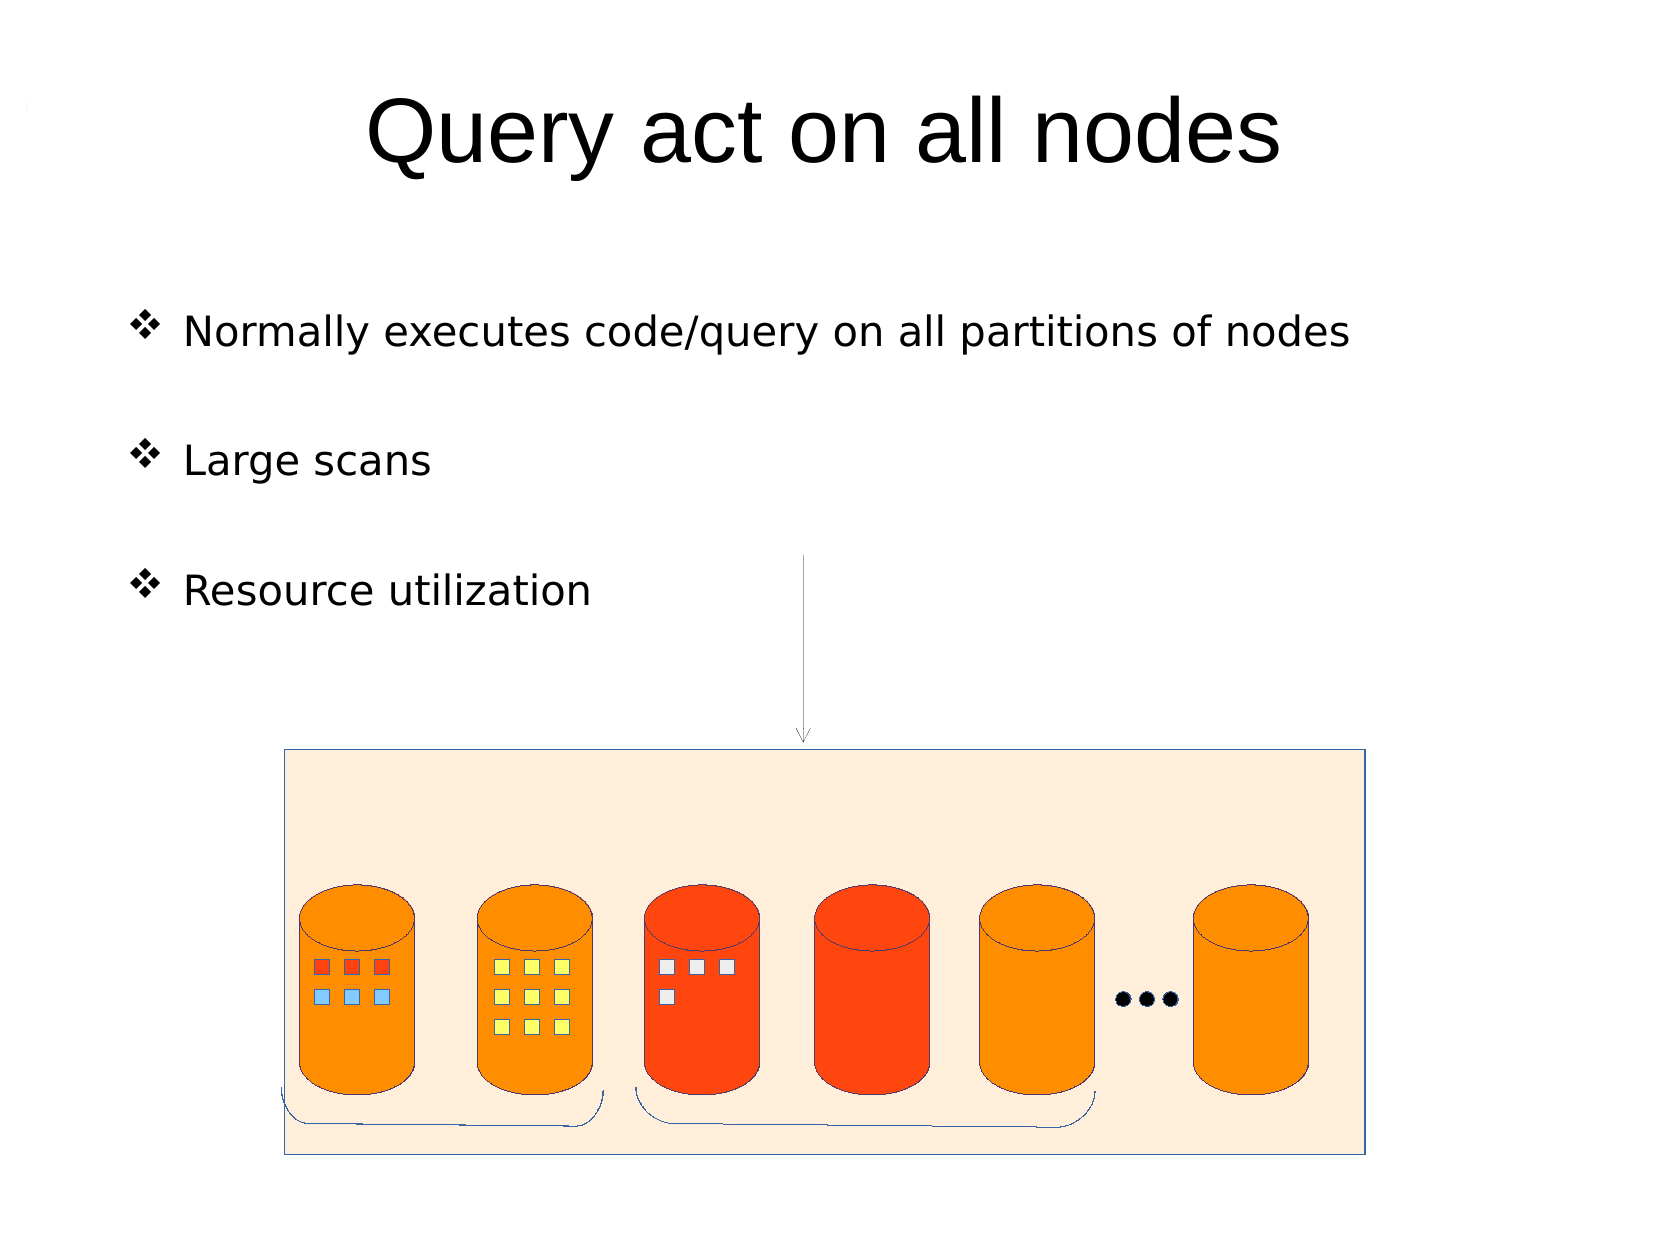

Query act on all nodes
Normally executes code/query on all partitions of nodes
Large scans
Resource utilization